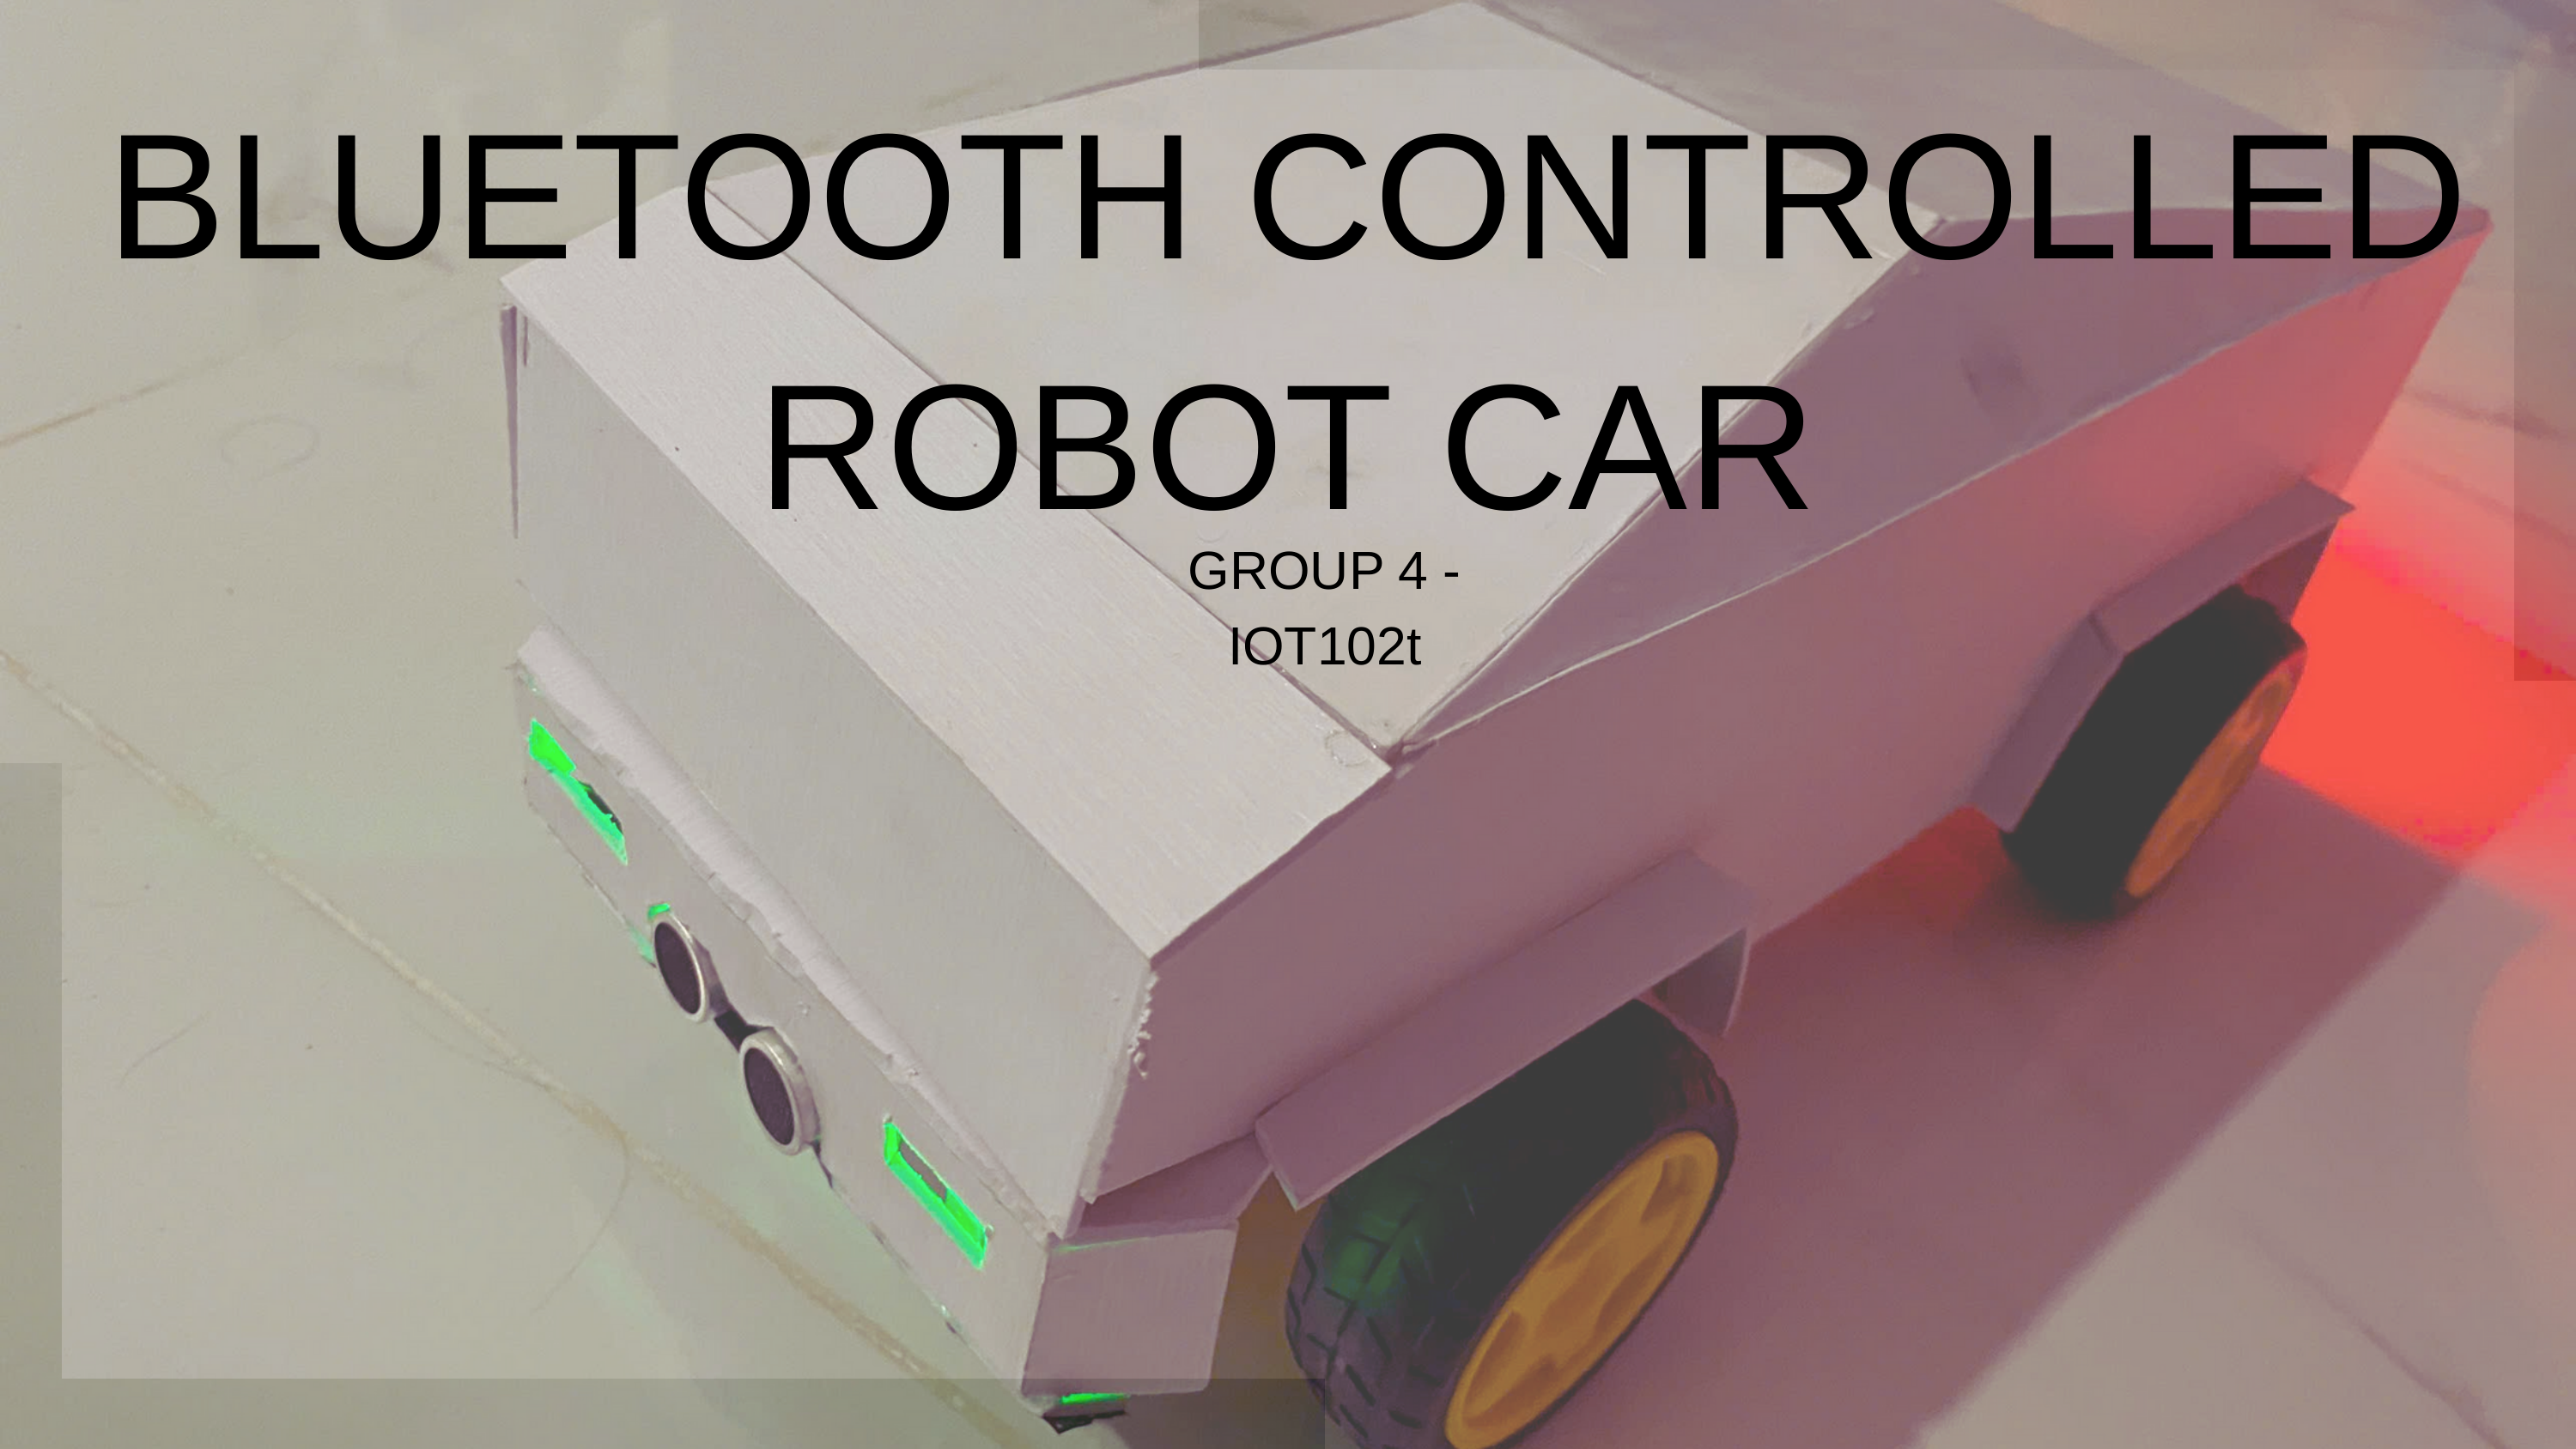

BLUETOOTH CONTROLLED ROBOT CAR

GROUP 4 - IOT102t